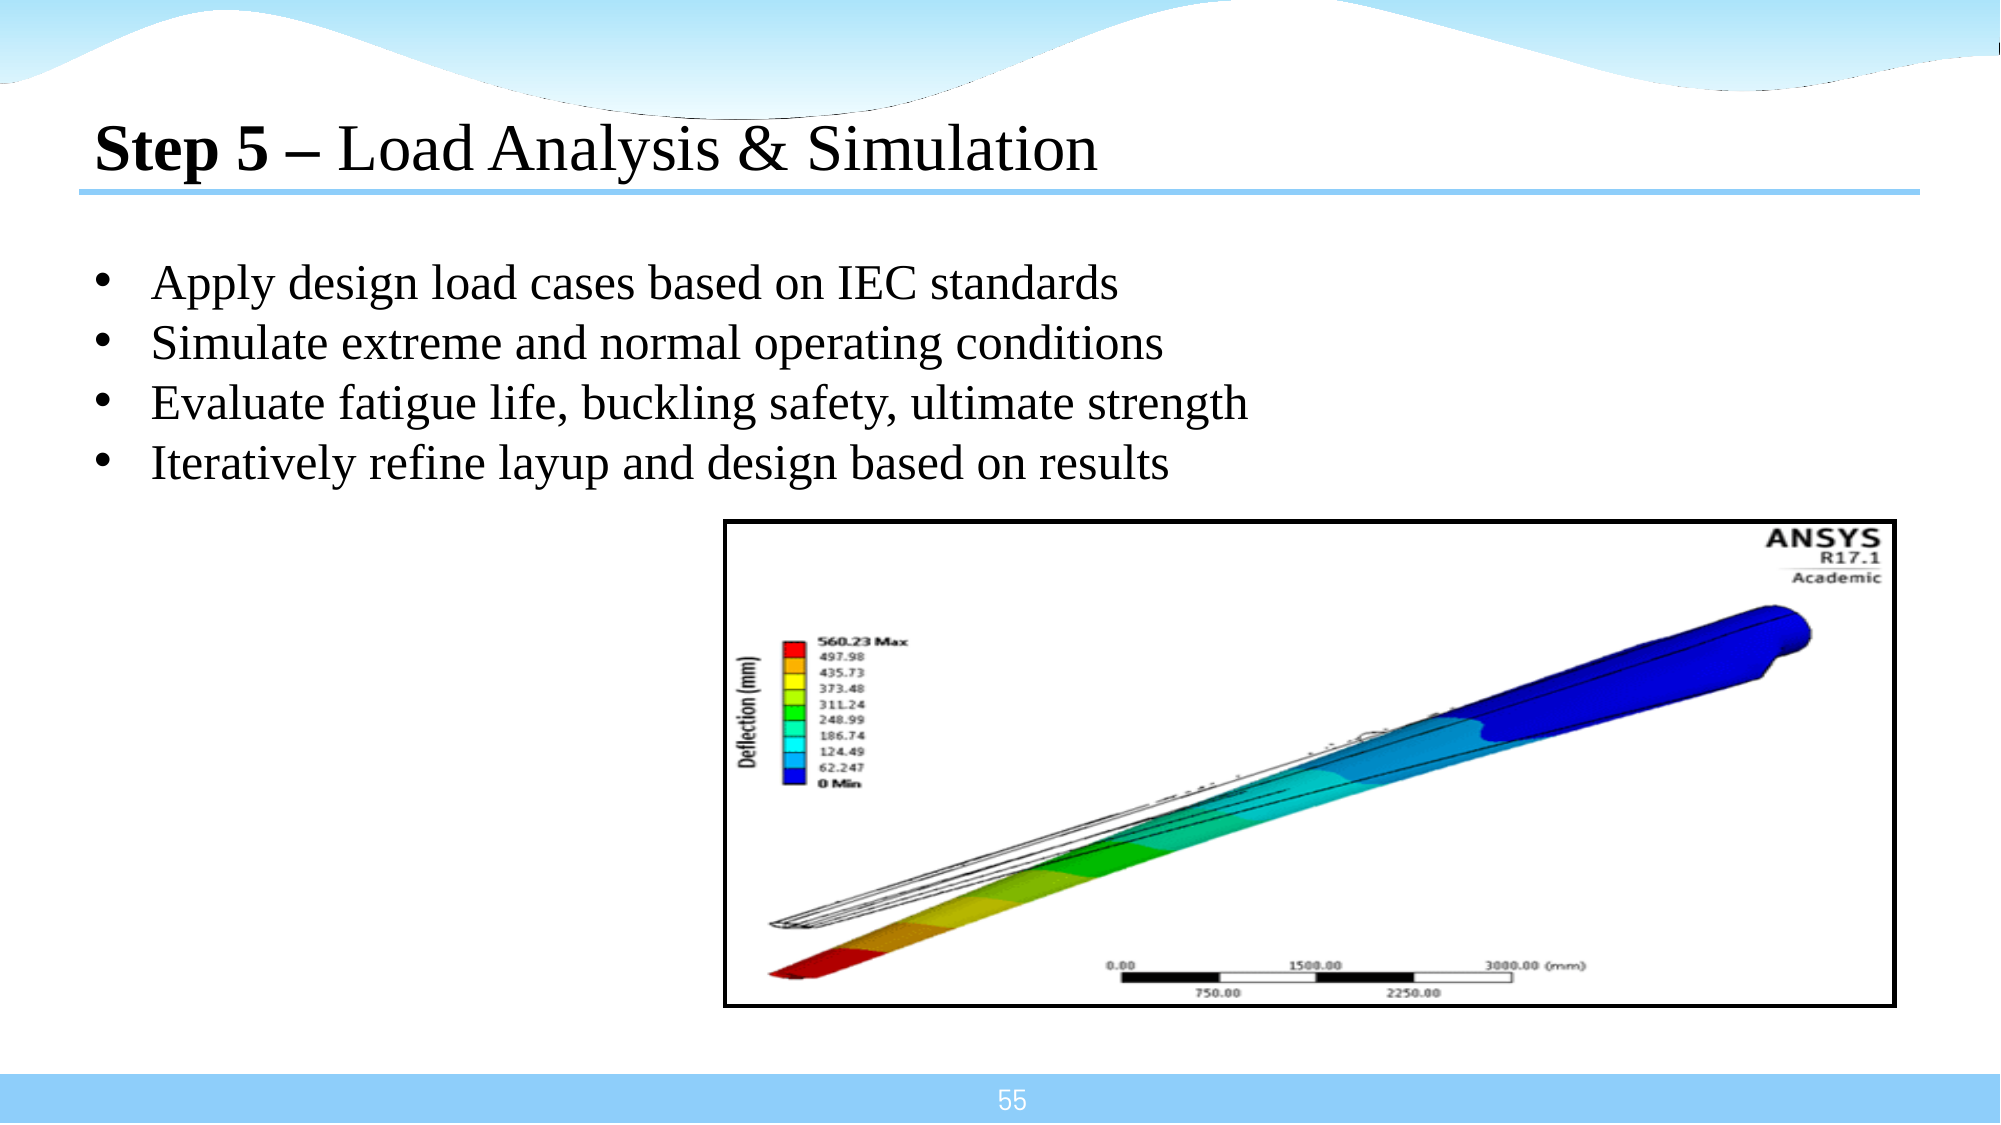

Step 5 – Load Analysis & Simulation
Apply design load cases based on IEC standards
Simulate extreme and normal operating conditions
Evaluate fatigue life, buckling safety, ultimate strength
Iteratively refine layup and design based on results

55